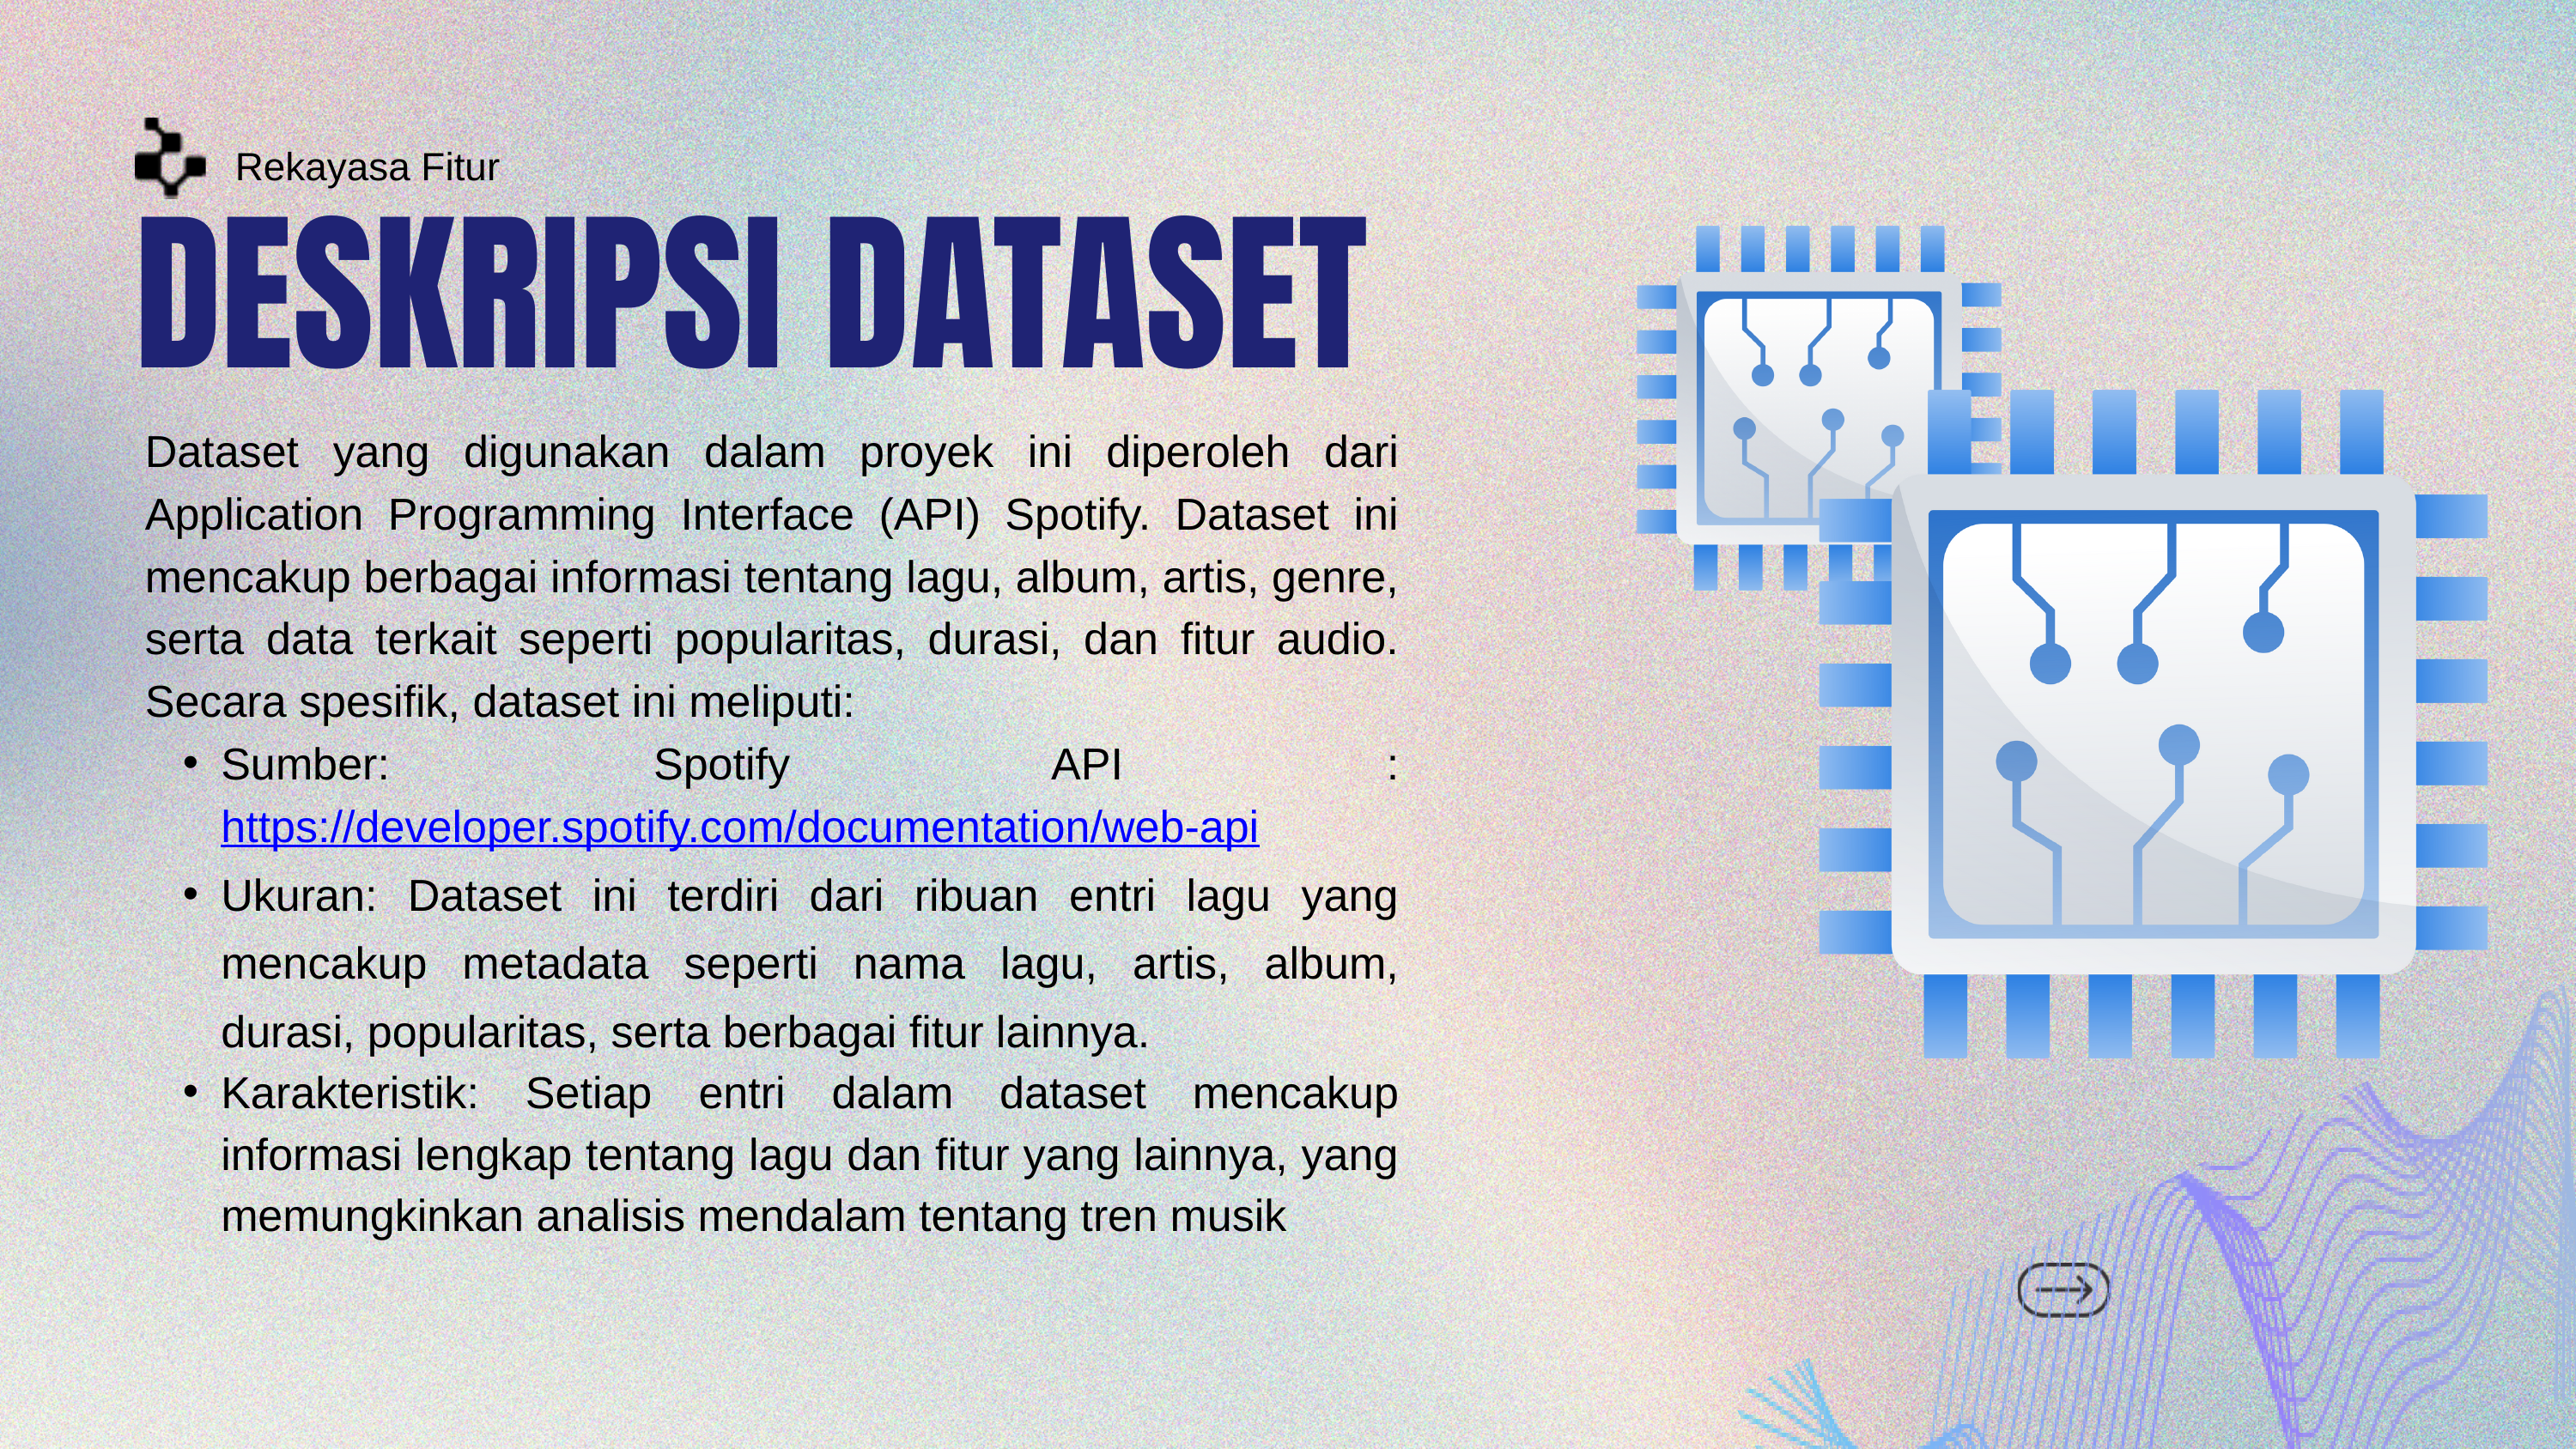

Rekayasa Fitur
DESKRIPSI DATASET

Dataset yang digunakan dalam proyek ini diperoleh dari Application Programming Interface (API) Spotify. Dataset ini mencakup berbagai informasi tentang lagu, album, artis, genre, serta data terkait seperti popularitas, durasi, dan fitur audio. Secara spesifik, dataset ini meliputi:
Sumber: Spotify API : https://developer.spotify.com/documentation/web-api
Ukuran: Dataset ini terdiri dari ribuan entri lagu yang mencakup metadata seperti nama lagu, artis, album, durasi, popularitas, serta berbagai fitur lainnya.
Karakteristik: Setiap entri dalam dataset mencakup informasi lengkap tentang lagu dan fitur yang lainnya, yang memungkinkan analisis mendalam tentang tren musik